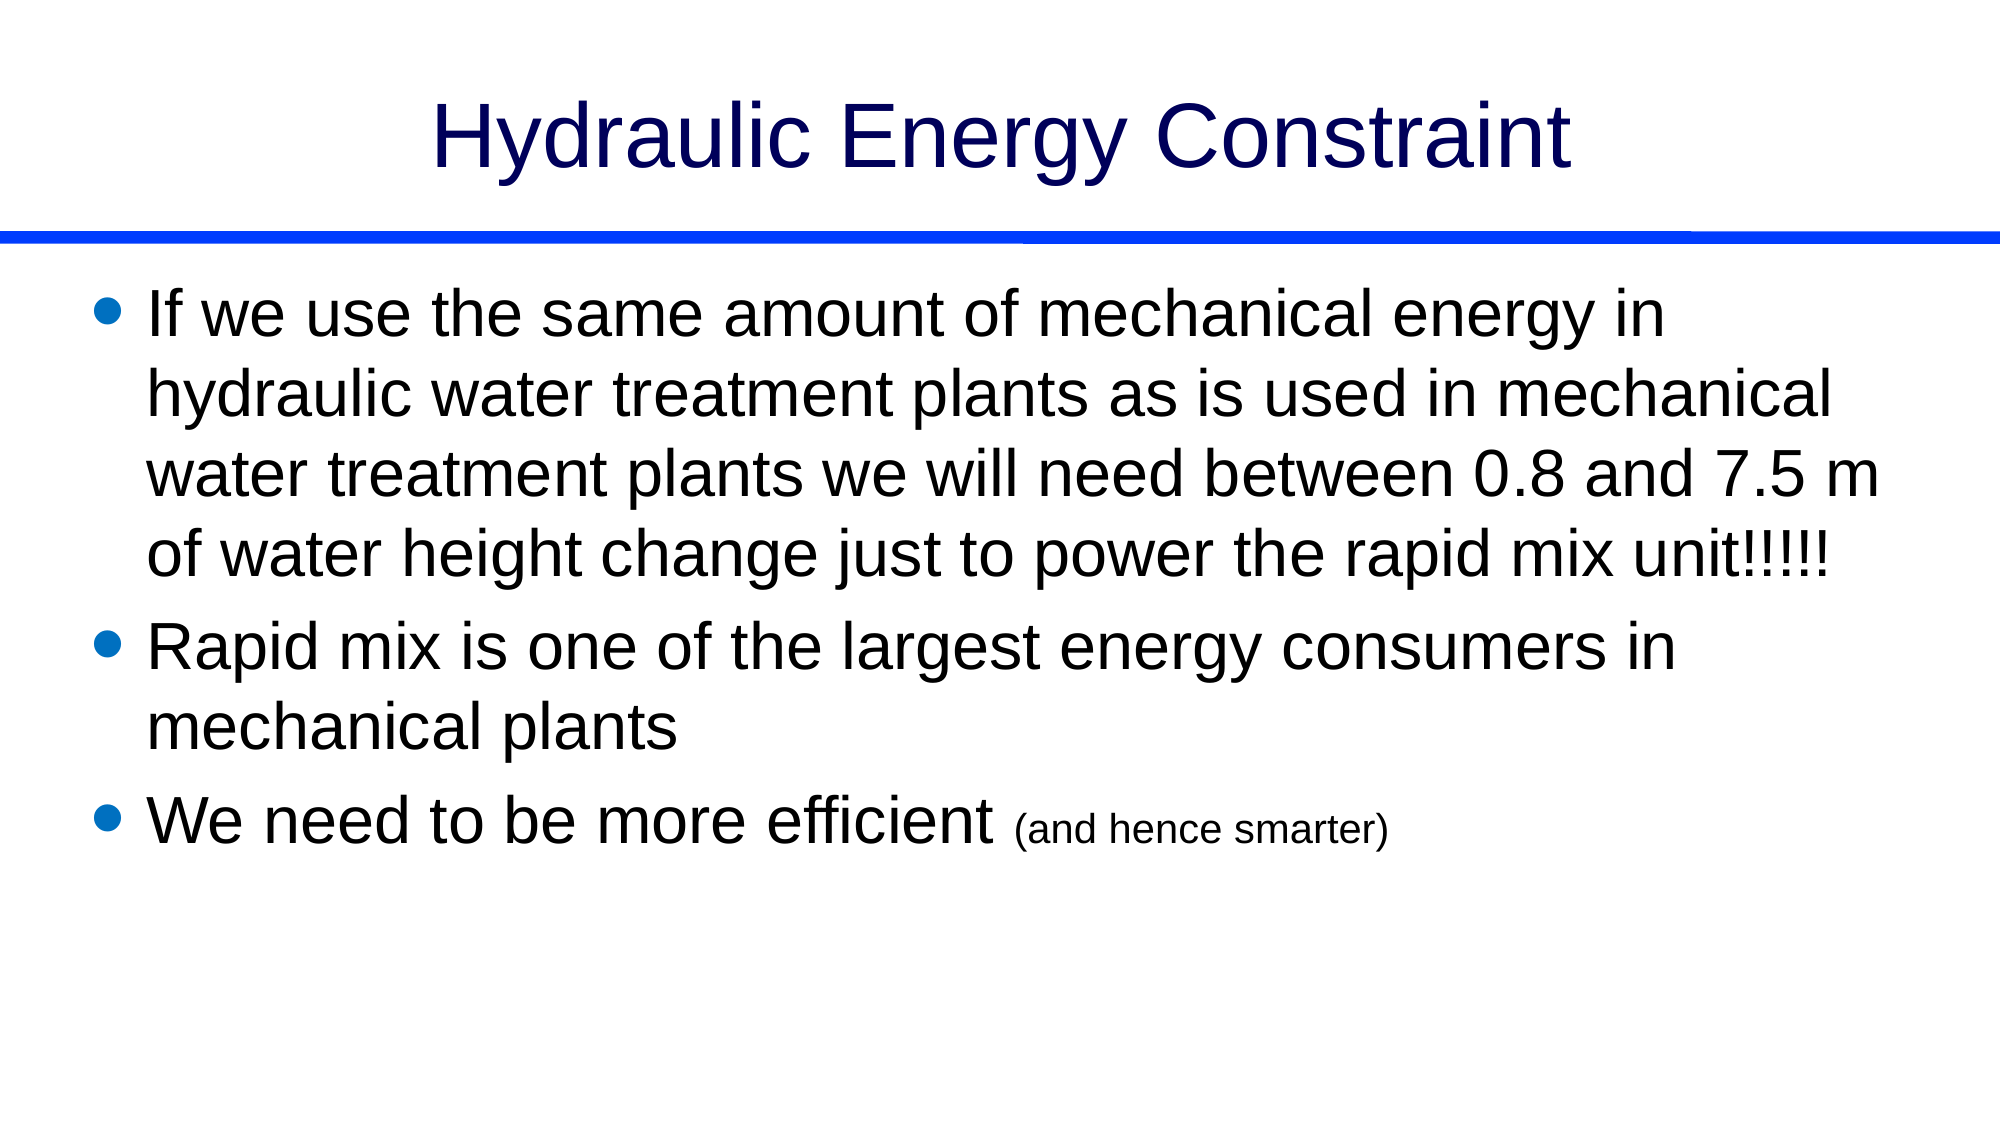

# Hydraulic Energy Constraint
If we use the same amount of mechanical energy in hydraulic water treatment plants as is used in mechanical water treatment plants we will need between 0.8 and 7.5 m of water height change just to power the rapid mix unit!!!!!
Rapid mix is one of the largest energy consumers in mechanical plants
We need to be more efficient (and hence smarter)